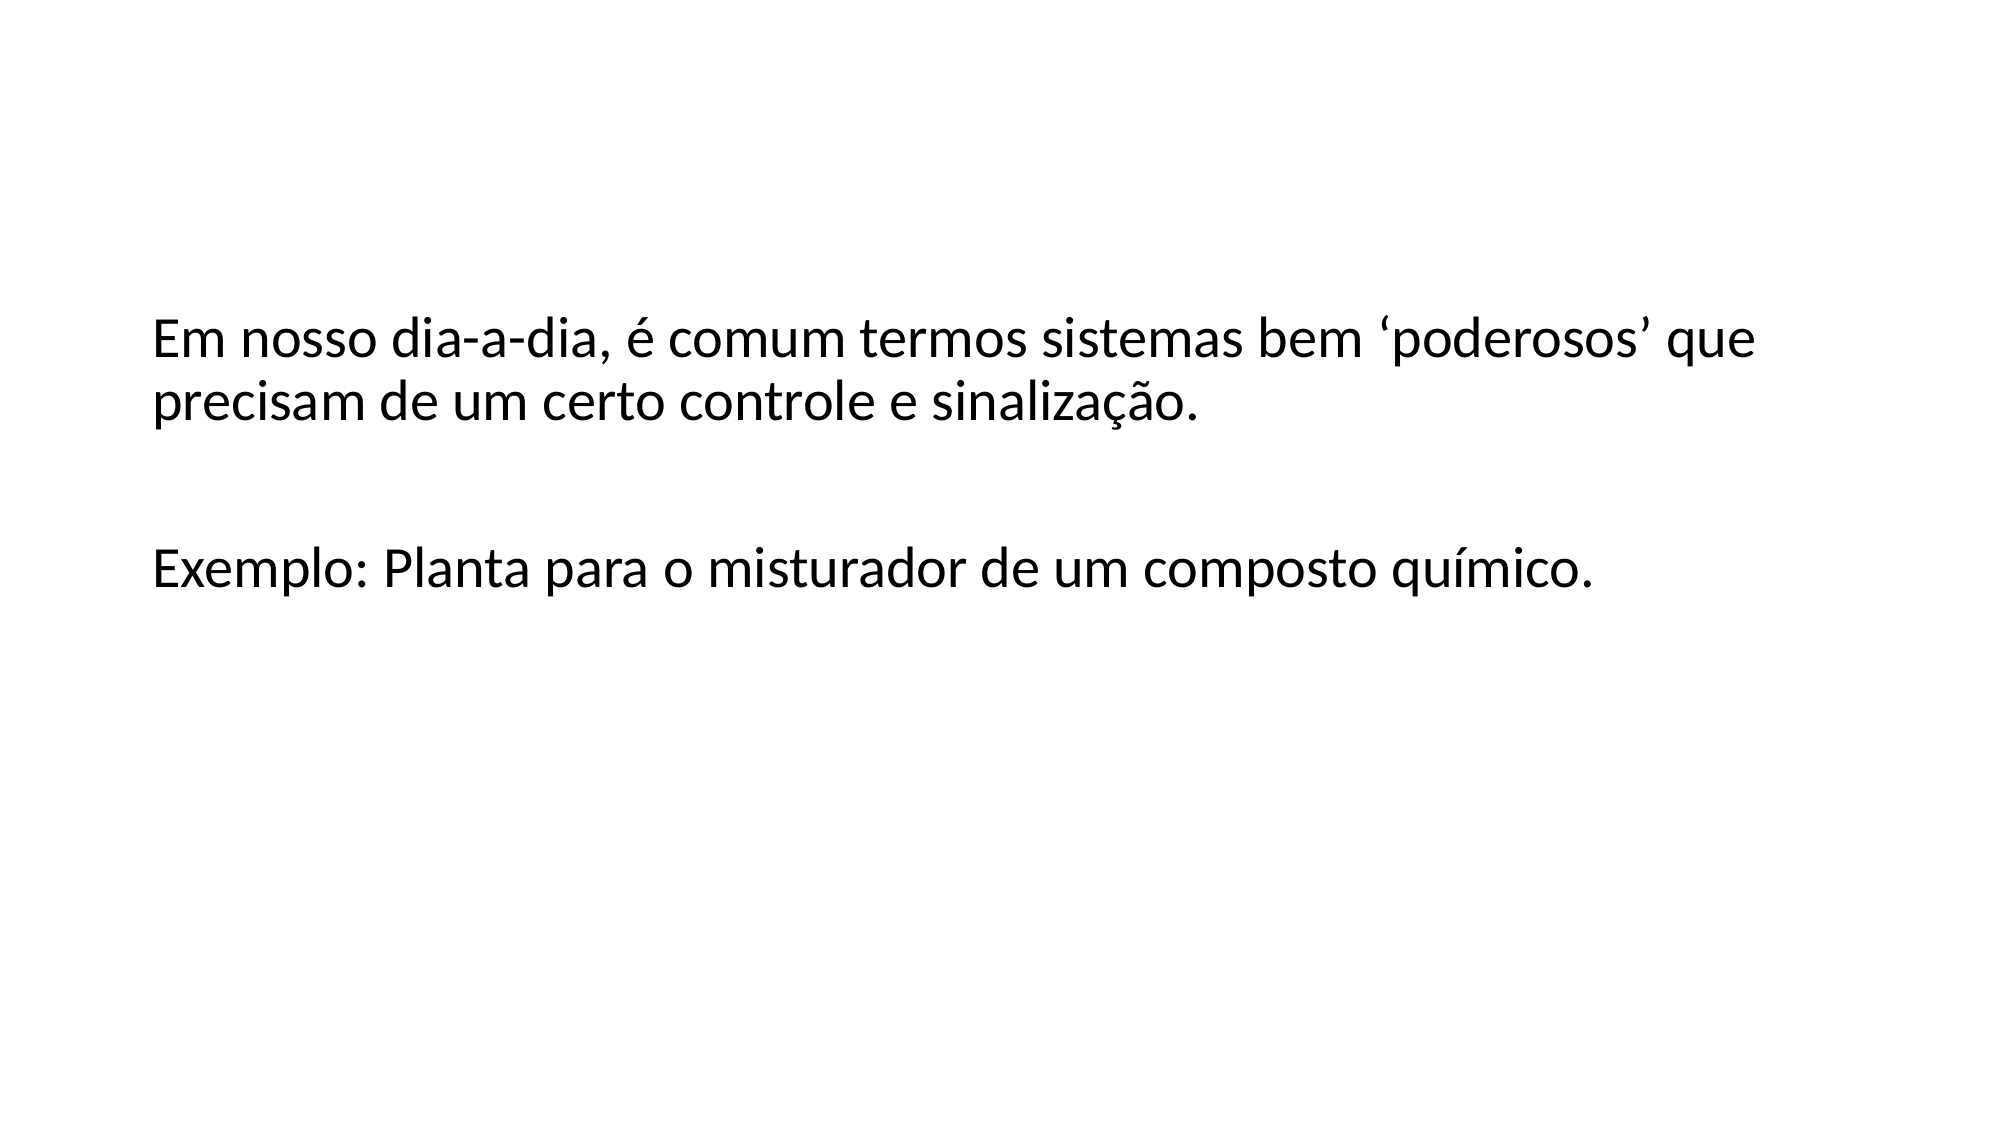

Em nosso dia-a-dia, é comum termos sistemas bem ‘poderosos’ que precisam de um certo controle e sinalização.

Exemplo: Planta para o misturador de um composto químico.